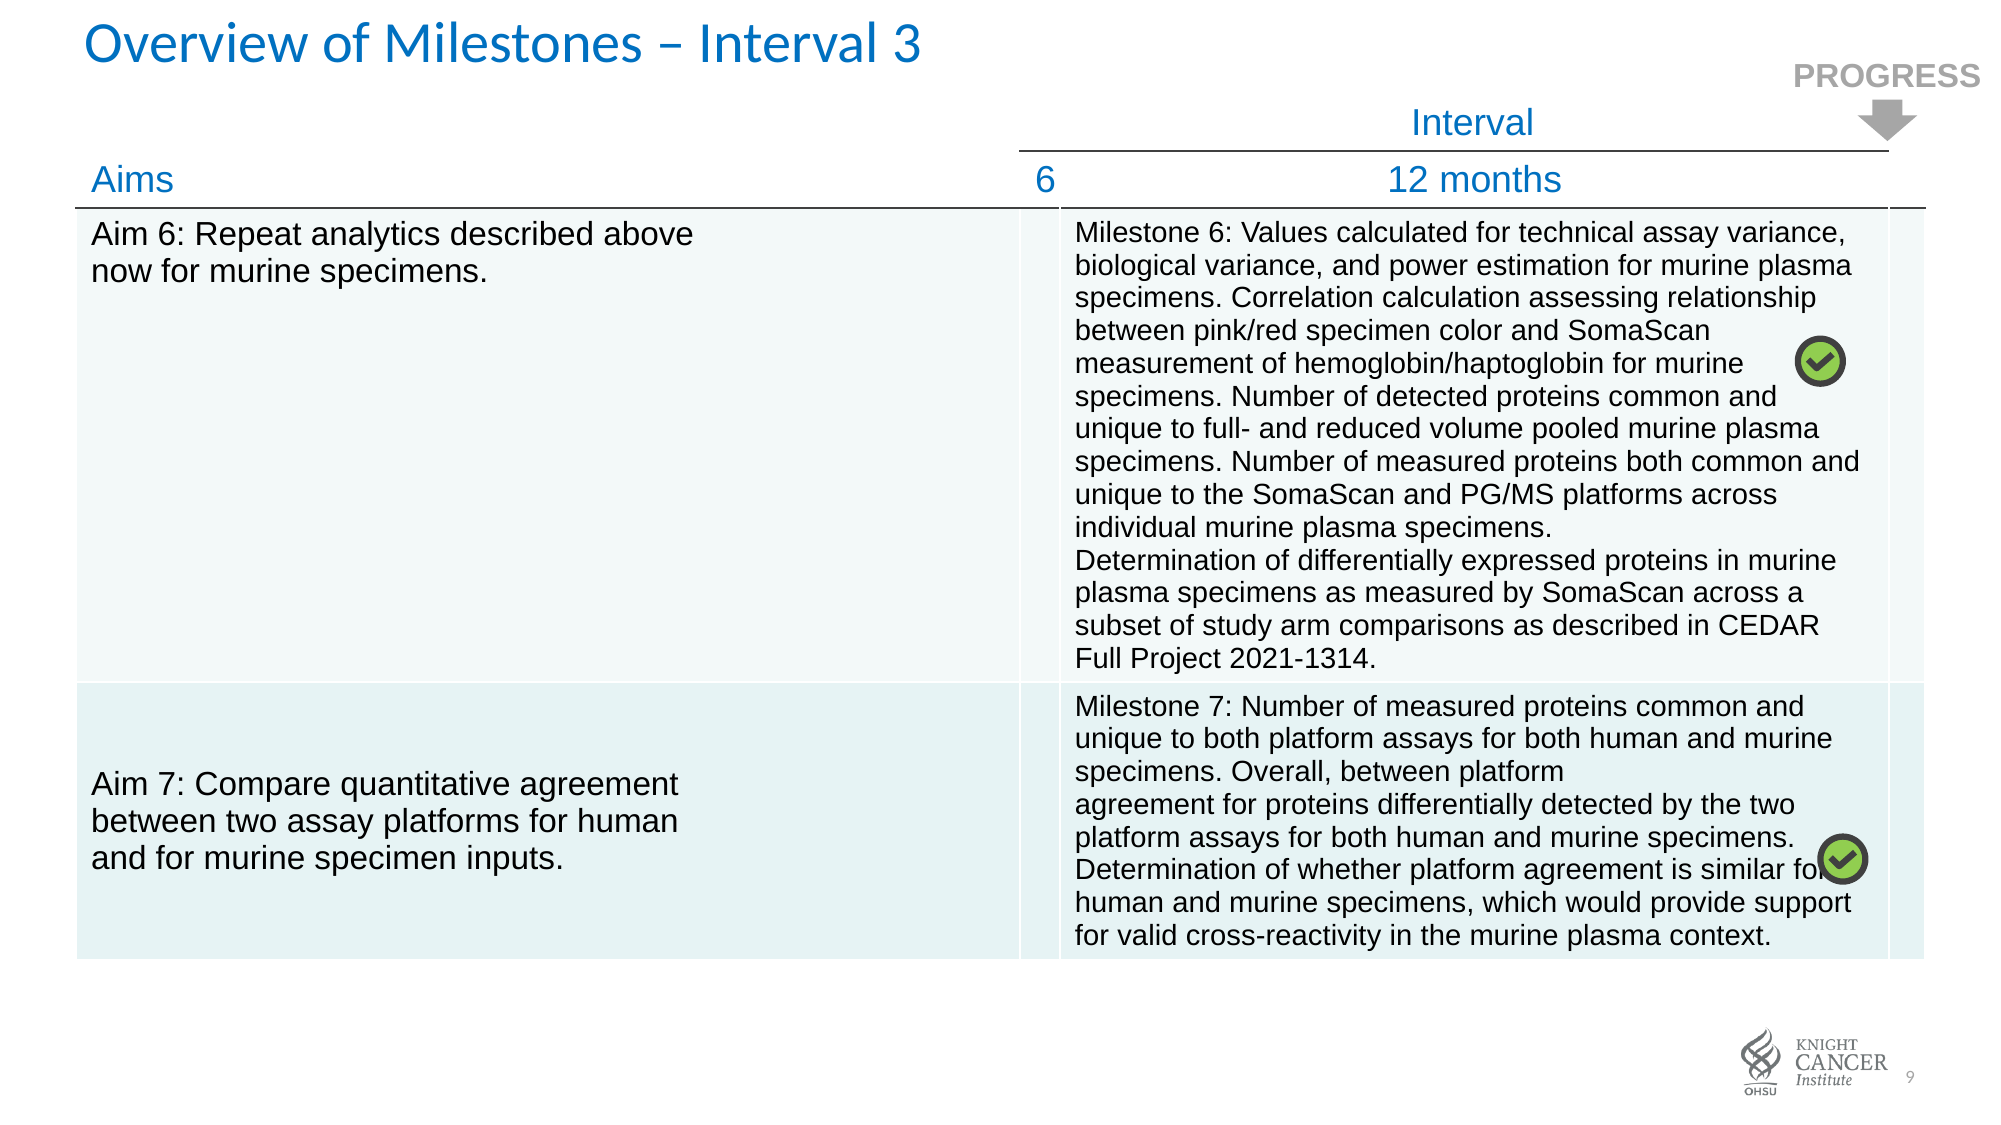

Overview of Milestones – Interval 3
progress

|  | Interval |  |  |
| --- | --- | --- | --- |
| Aims | 6 | 12 months |  |
| Aim 6: Repeat analytics described above now for murine specimens. |  | Milestone 6: Values calculated for technical assay variance, biological variance, and power estimation for murine plasma specimens. Correlation calculation assessing relationship between pink/red specimen color and SomaScan measurement of hemoglobin/haptoglobin for murine specimens. Number of detected proteins common and unique to full- and reduced volume pooled murine plasma specimens. Number of measured proteins both common and unique to the SomaScan and PG/MS platforms across individual murine plasma specimens. Determination of differentially expressed proteins in murine plasma specimens as measured by SomaScan across a subset of study arm comparisons as described in CEDAR Full Project 2021-1314. |  |
| Aim 7: Compare quantitative agreement between two assay platforms for human and for murine specimen inputs. |  | Milestone 7: Number of measured proteins common and unique to both platform assays for both human and murine specimens. Overall, between platform agreement for proteins differentially detected by the two platform assays for both human and murine specimens. Determination of whether platform agreement is similar for human and murine specimens, which would provide support for valid cross-reactivity in the murine plasma context. |  |